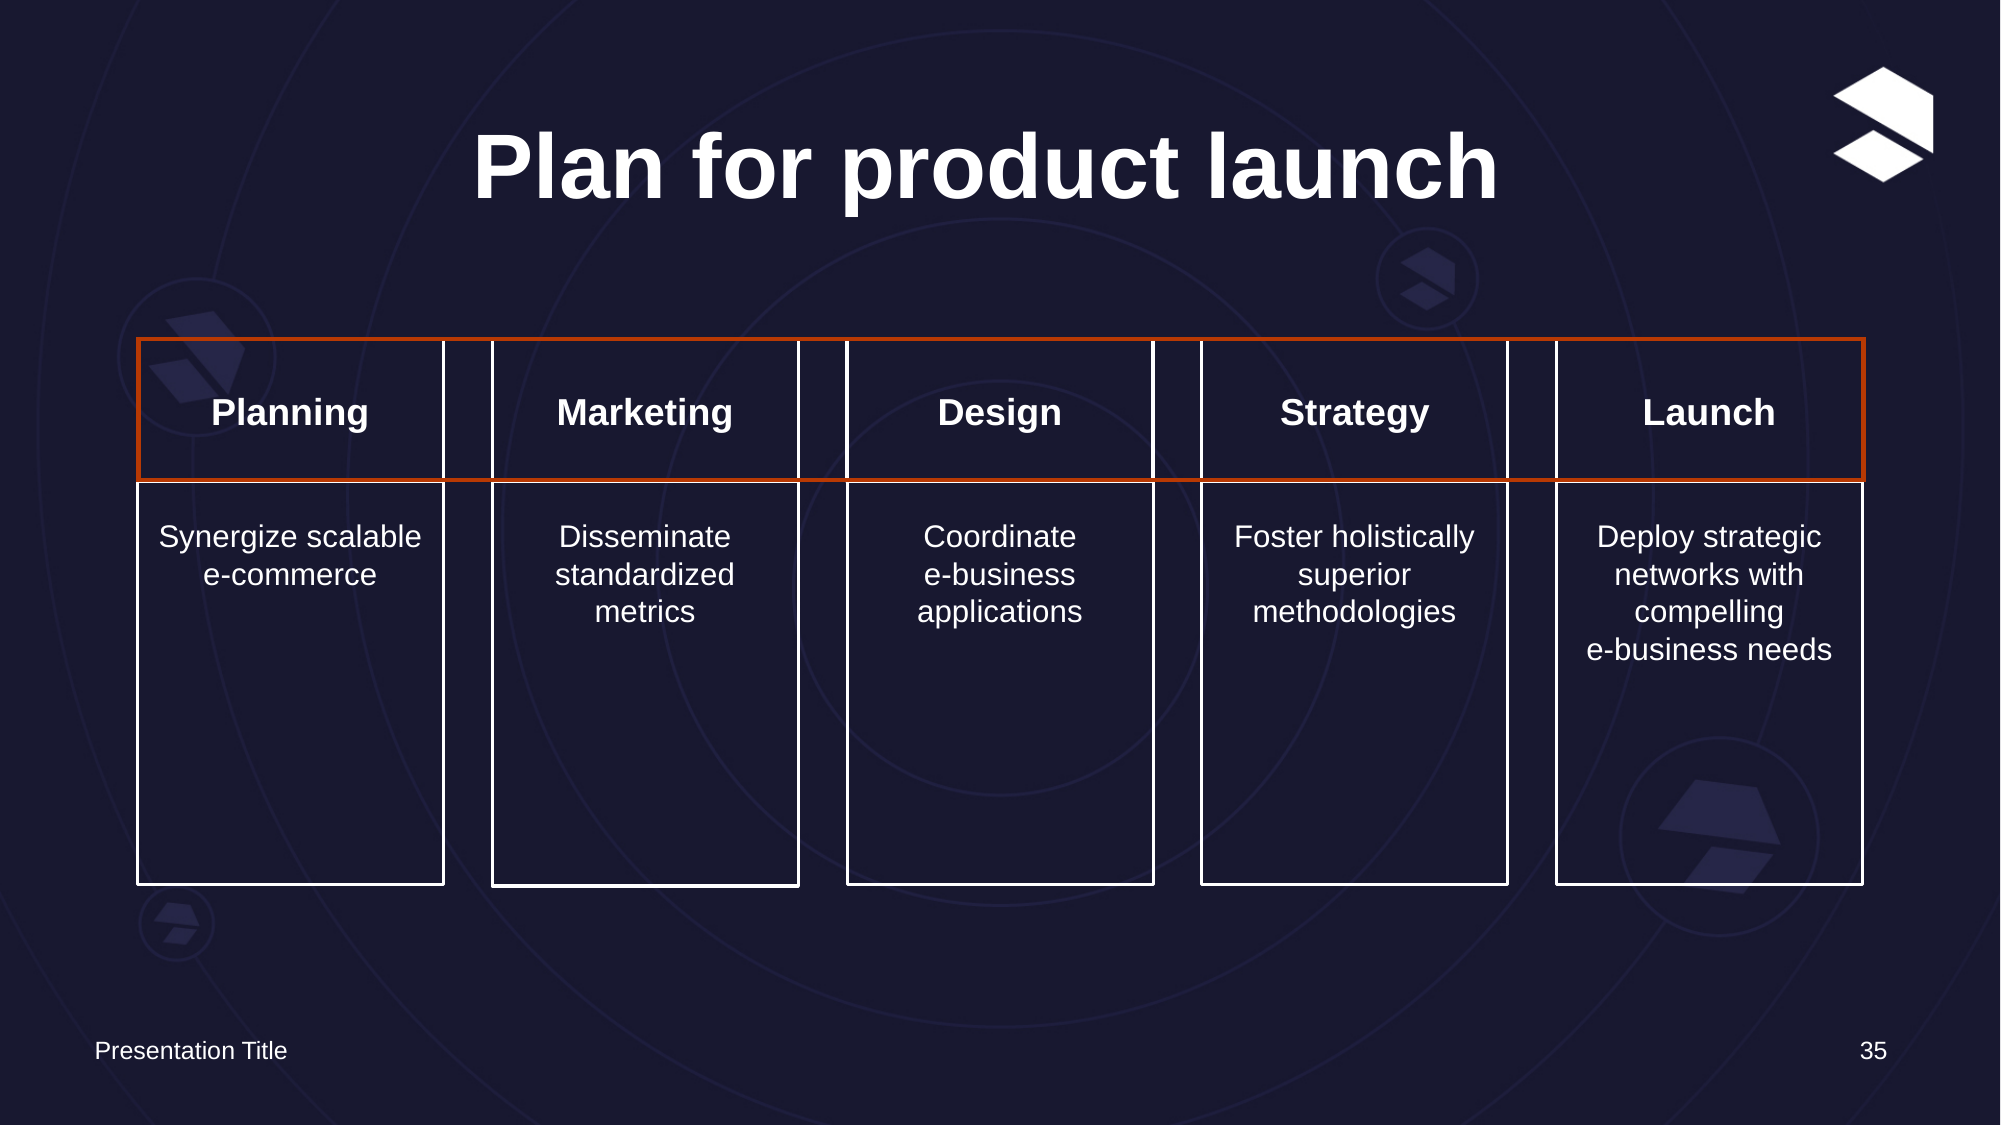

# Plan for product launch

Planning
Marketing
Design
Strategy
Launch
Synergize scalable
e-commerce
Disseminate standardized metrics

Coordinate
e-business applications

Foster holistically superior methodologies

Deploy strategic networks with compelling
e-business needs

35
Presentation Title